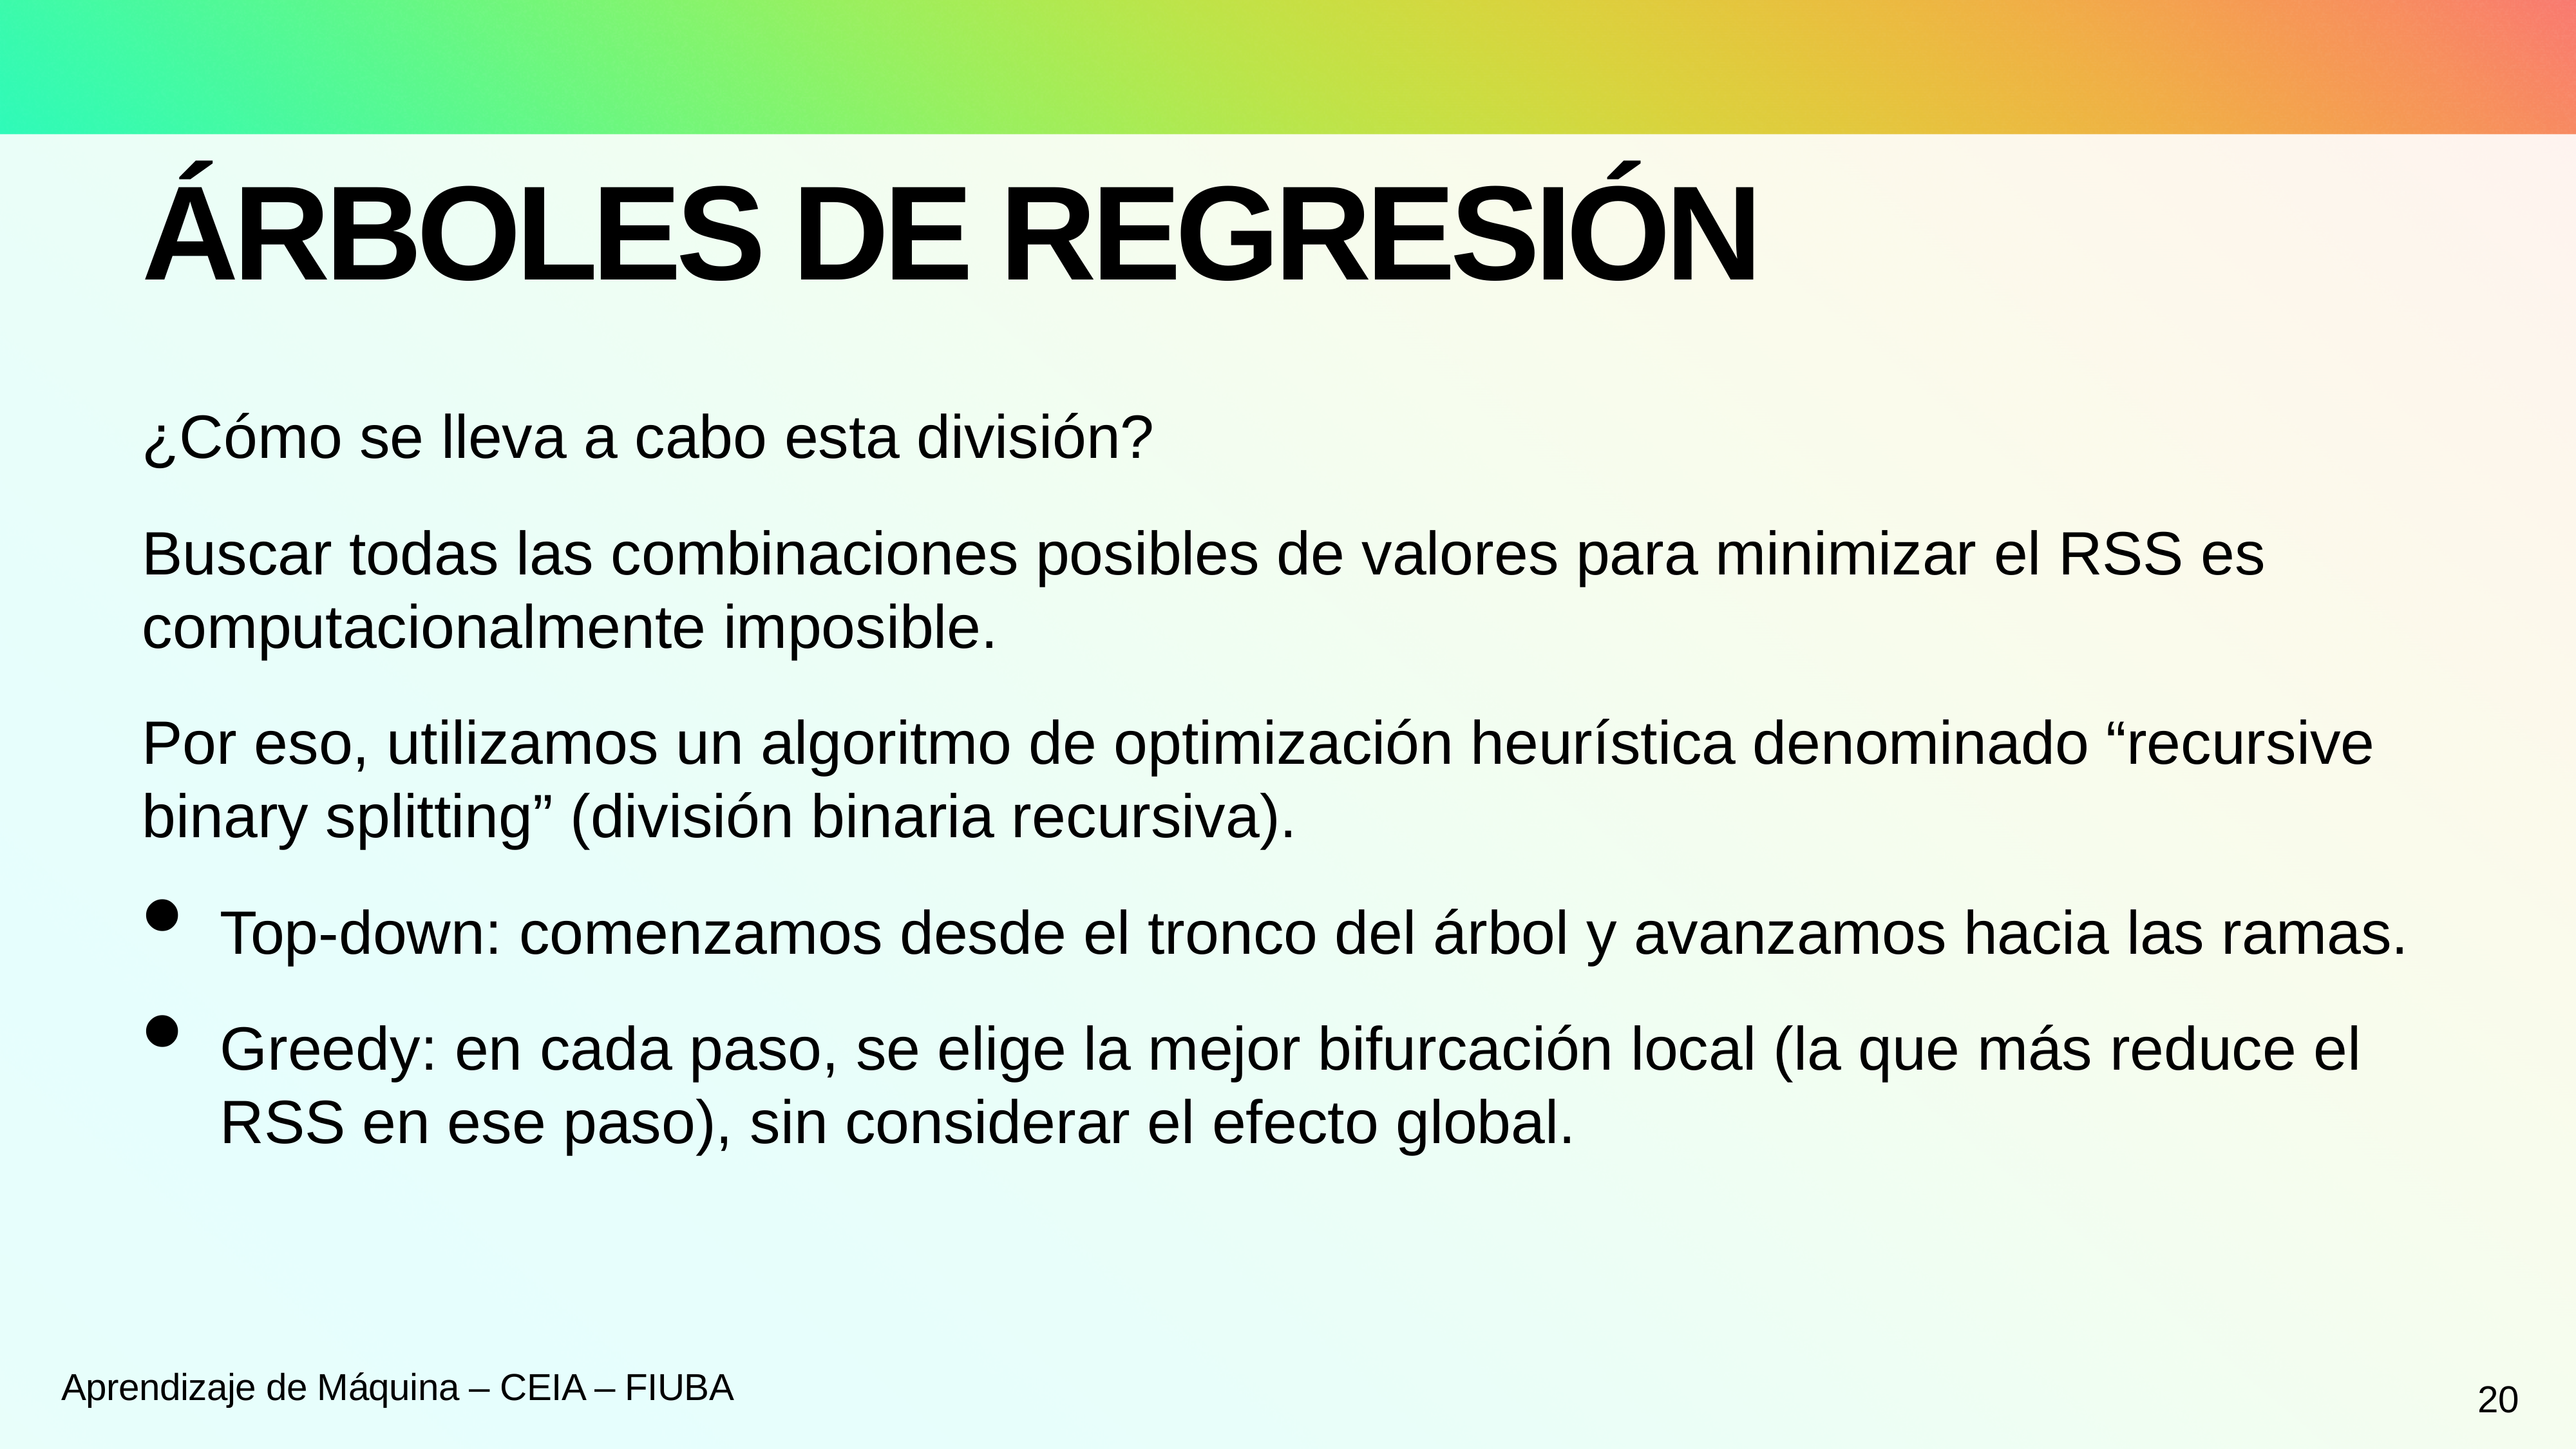

# Árboles de Regresión
¿Cómo se lleva a cabo esta división?
Buscar todas las combinaciones posibles de valores para minimizar el RSS es computacionalmente imposible.
Por eso, utilizamos un algoritmo de optimización heurística denominado “recursive binary splitting” (división binaria recursiva).
Top-down: comenzamos desde el tronco del árbol y avanzamos hacia las ramas.
Greedy: en cada paso, se elige la mejor bifurcación local (la que más reduce el RSS en ese paso), sin considerar el efecto global.
Aprendizaje de Máquina – CEIA – FIUBA
20